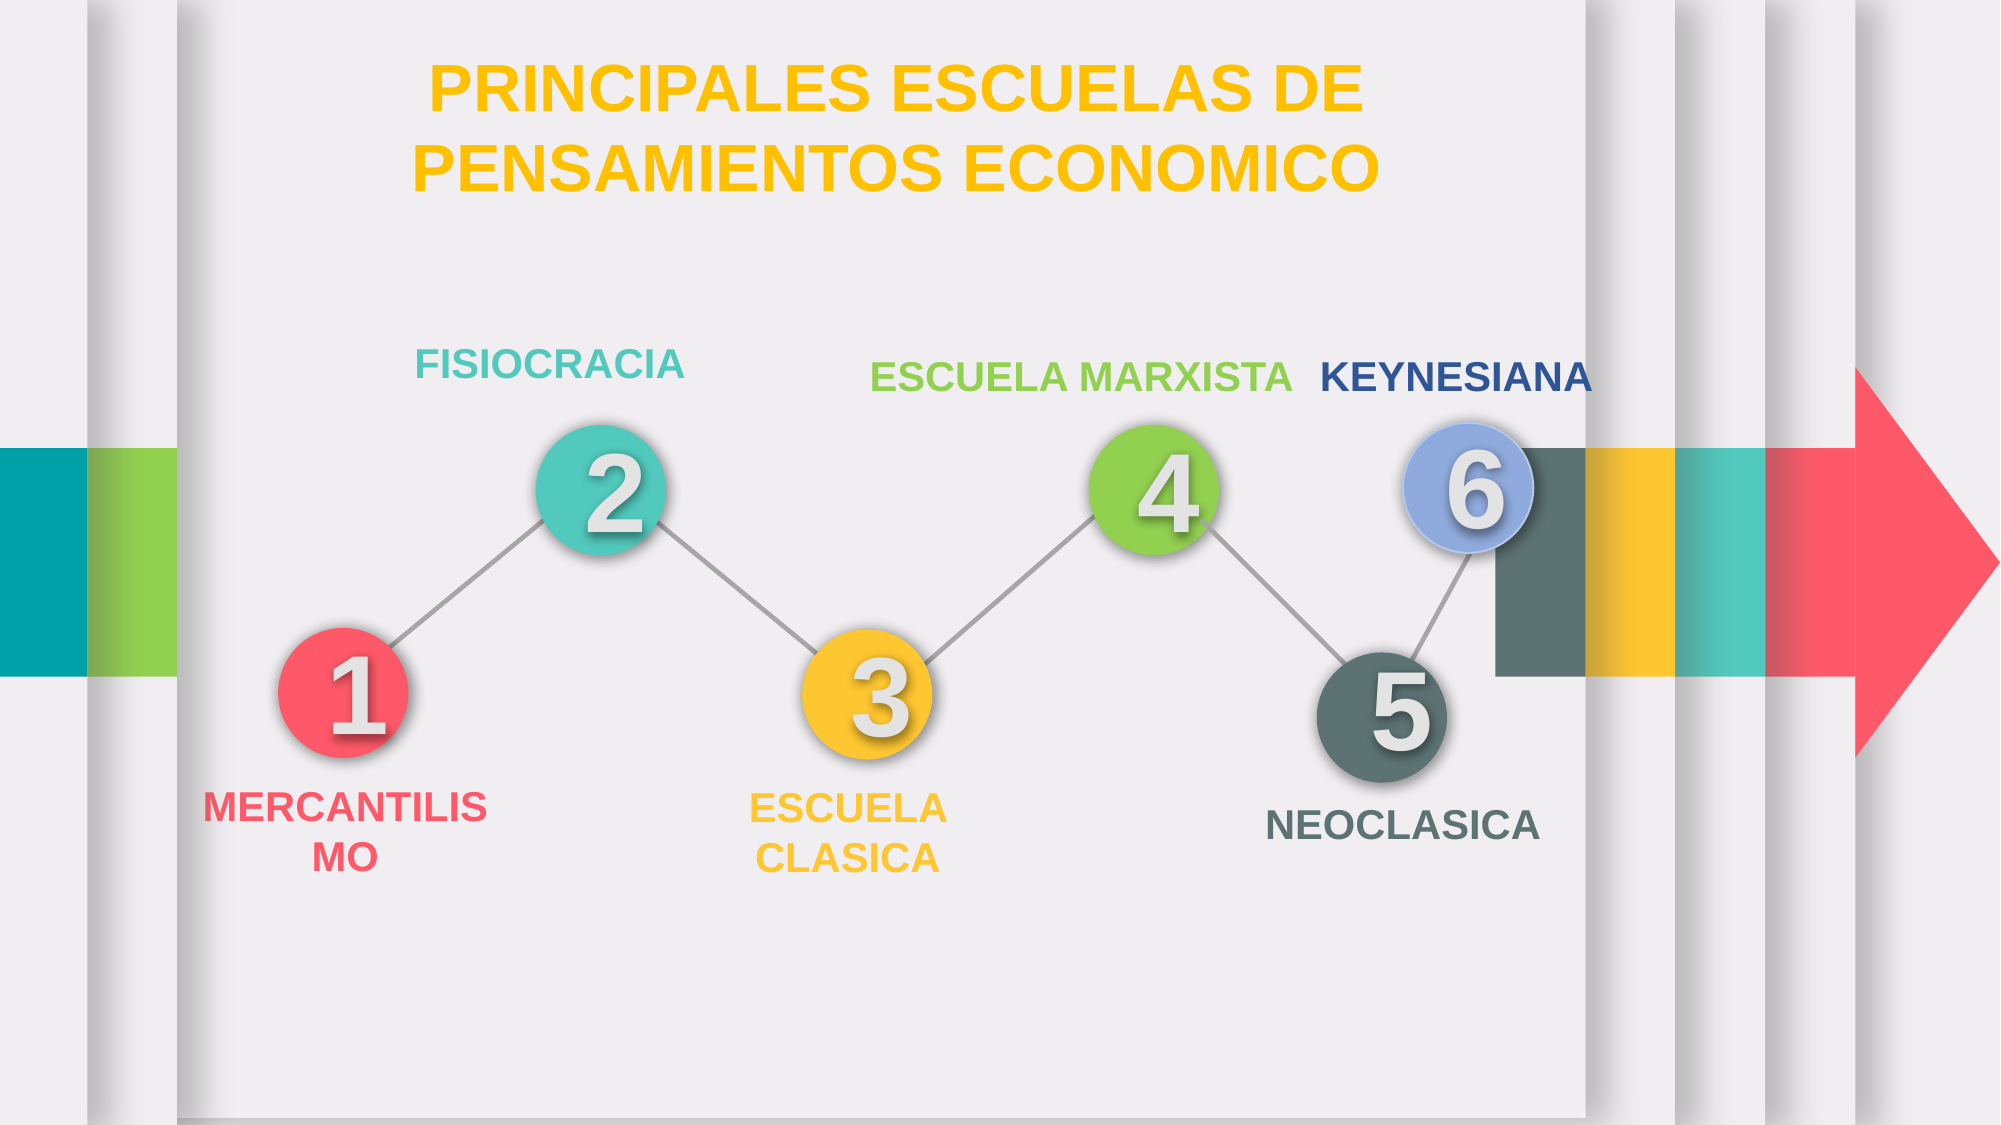

PRINCIPALES ESCUELAS DE PENSAMIENTOS ECONOMICO
FISIOCRACIA
KEYNESIANA
ESCUELA MARXISTA
6
2
4

1
3

5

MERCANTILISMO
ESCUELA CLASICA
NEOCLASICA